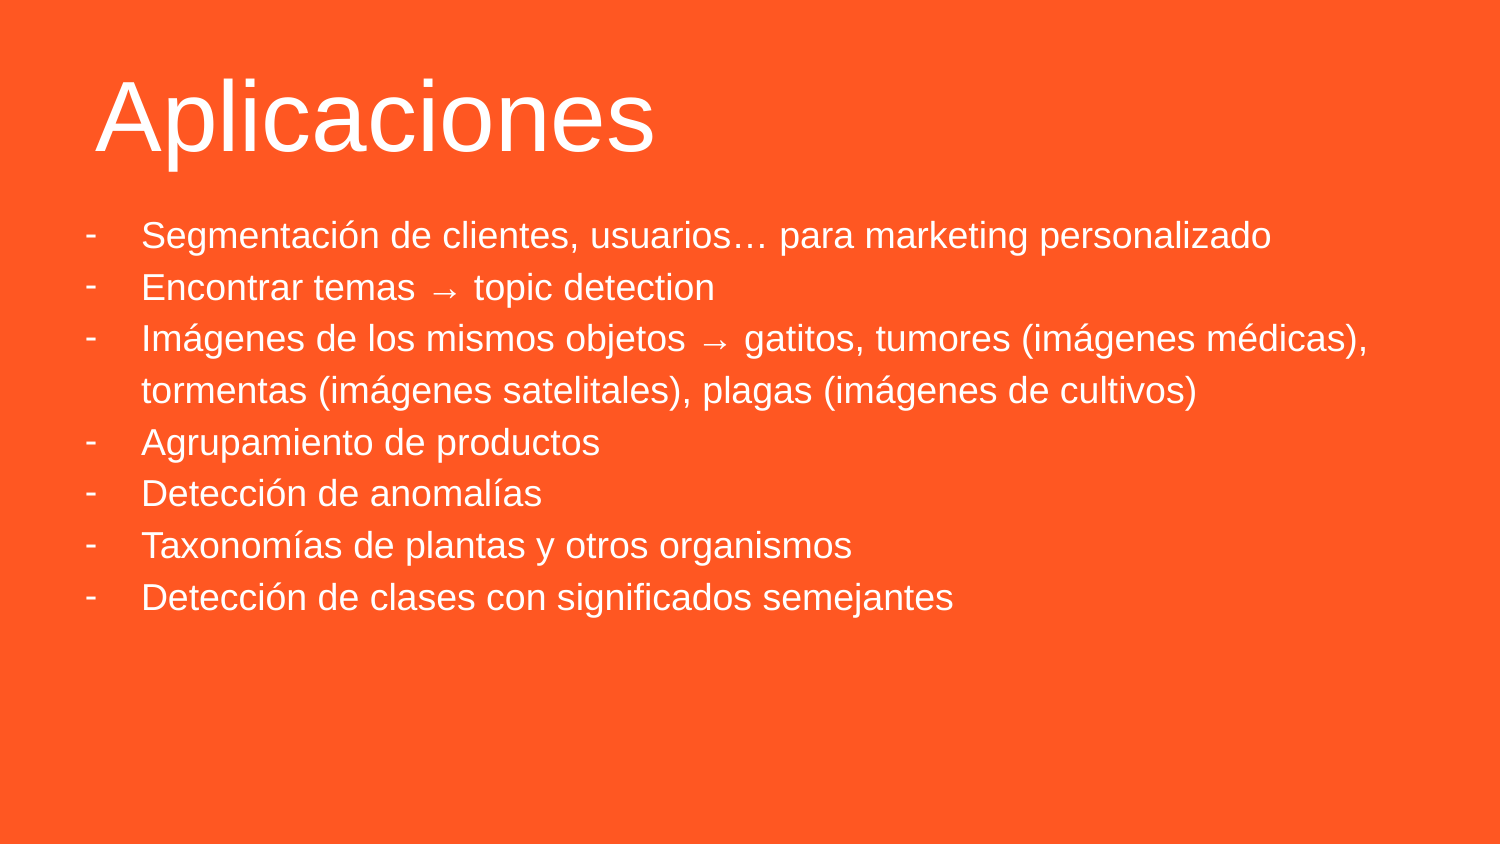

Aplicaciones
Segmentación de clientes, usuarios… para marketing personalizado
Encontrar temas → topic detection
Imágenes de los mismos objetos → gatitos, tumores (imágenes médicas), tormentas (imágenes satelitales), plagas (imágenes de cultivos)
Agrupamiento de productos
Detección de anomalías
Taxonomías de plantas y otros organismos
Detección de clases con significados semejantes